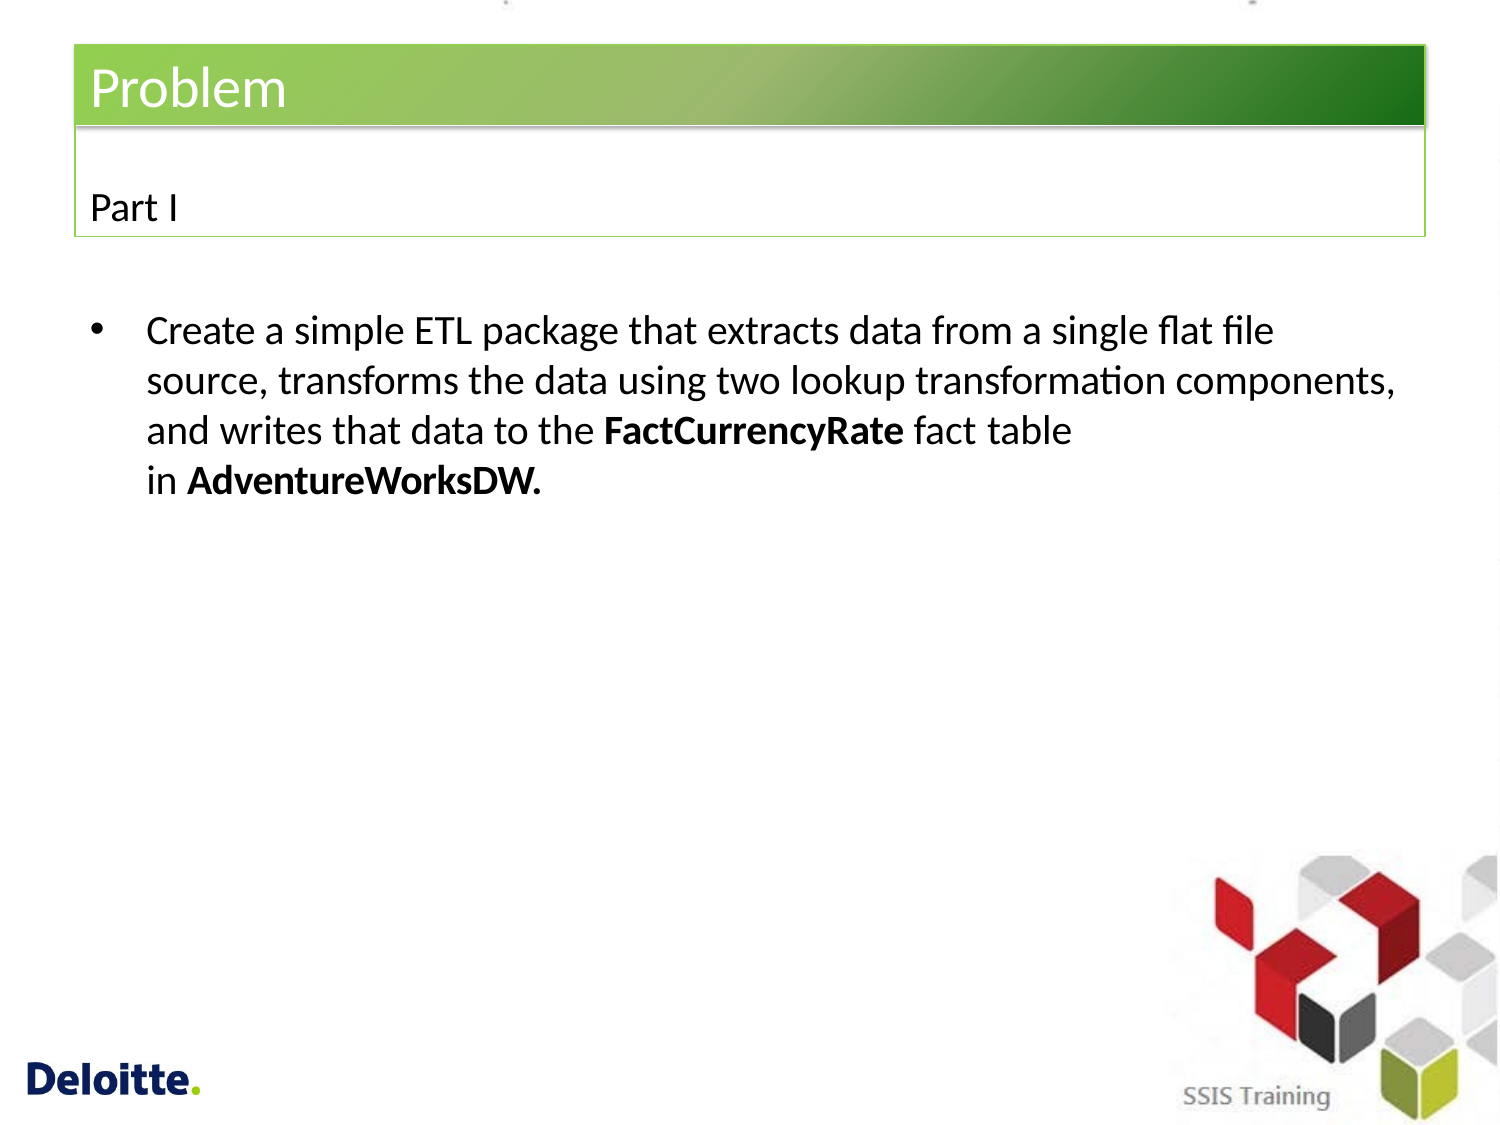

# Problem
Part I

Create a simple ETL package that extracts data from a single flat file  source, transforms the data using two lookup transformation components,  and writes that data to the FactCurrencyRate fact table
in AdventureWorksDW.